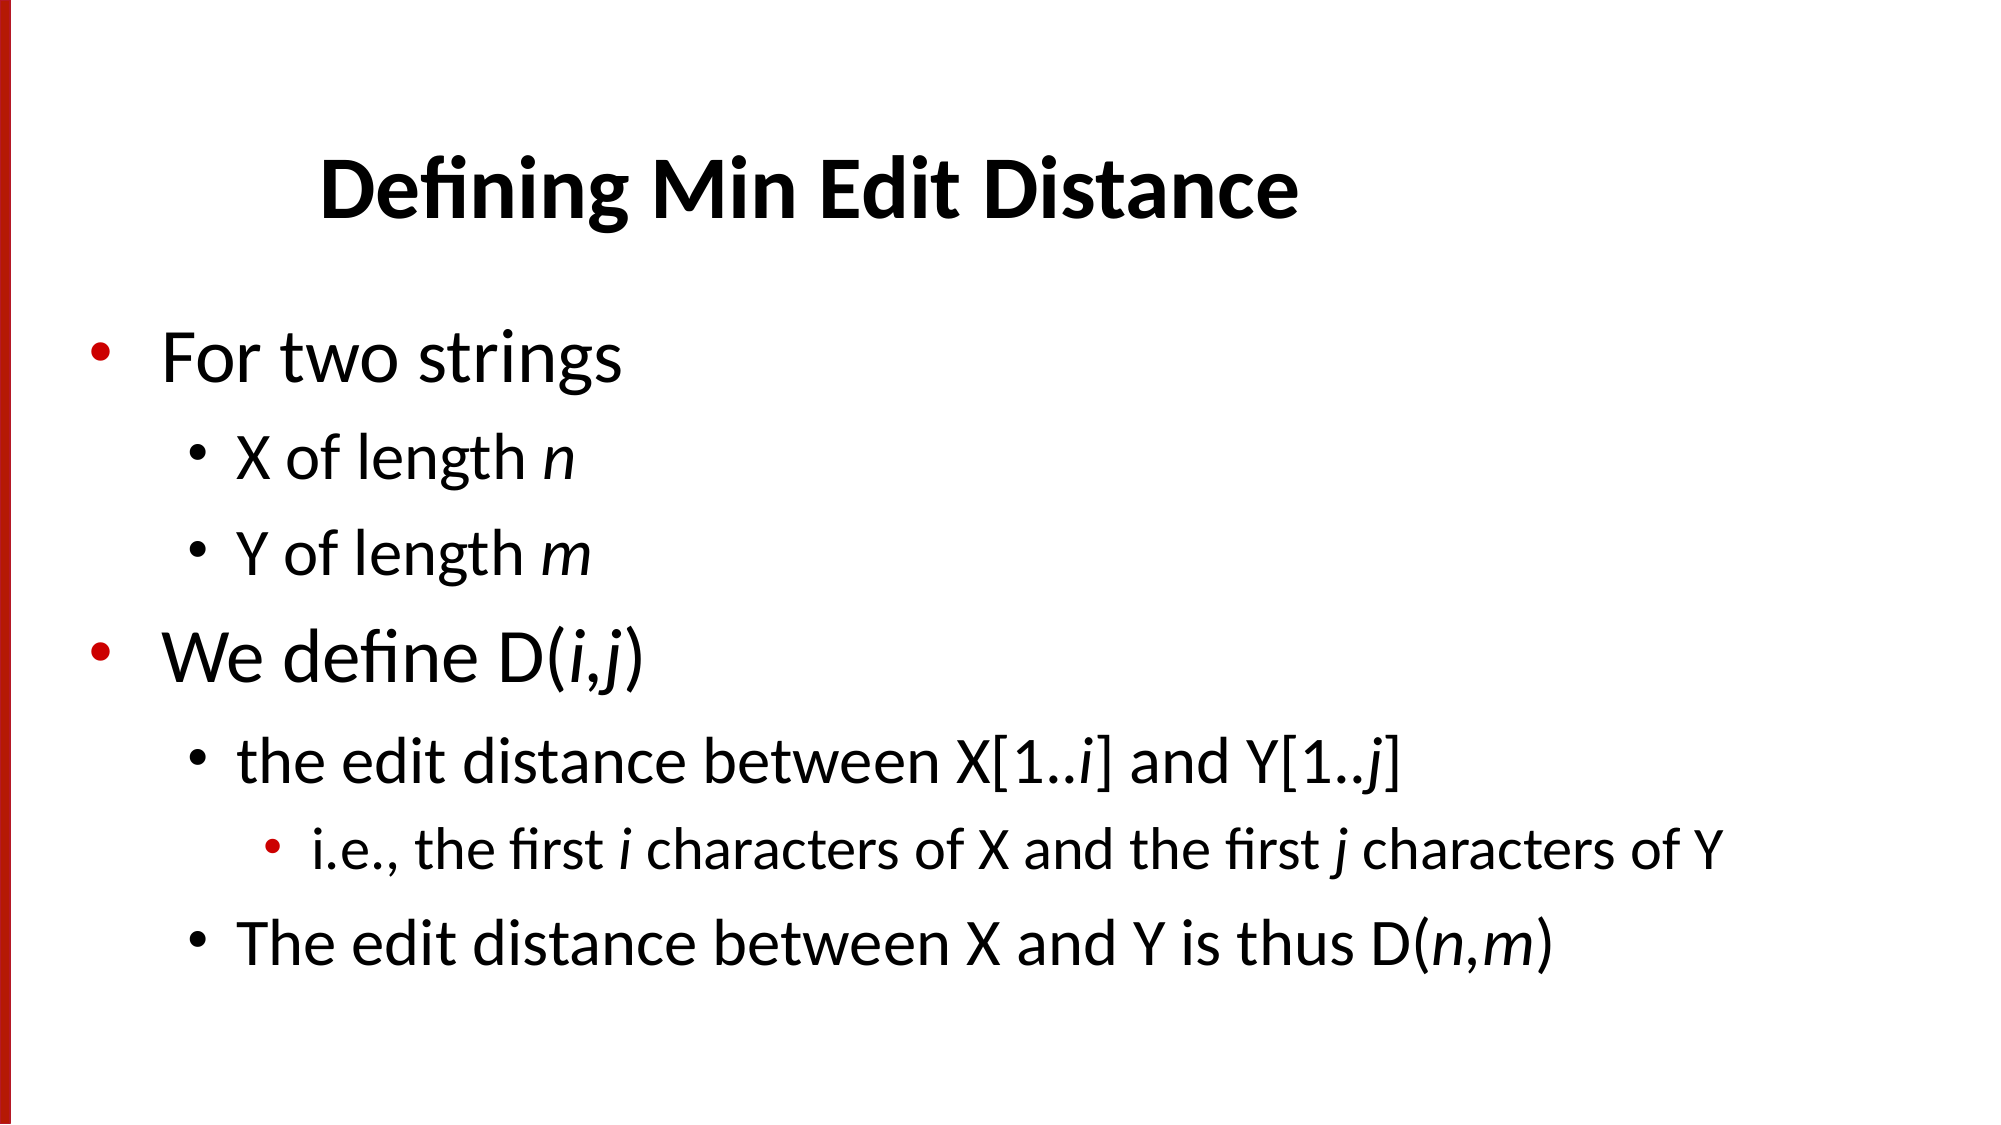

# Deﬁning Min Edit Distance
For two strings
X of length n
Y of length m
We define D(i,j)
the edit distance between X[1..i] and Y[1..j]
i.e., the first i characters of X and the first j characters of Y
The edit distance between X and Y is thus D(n,m)